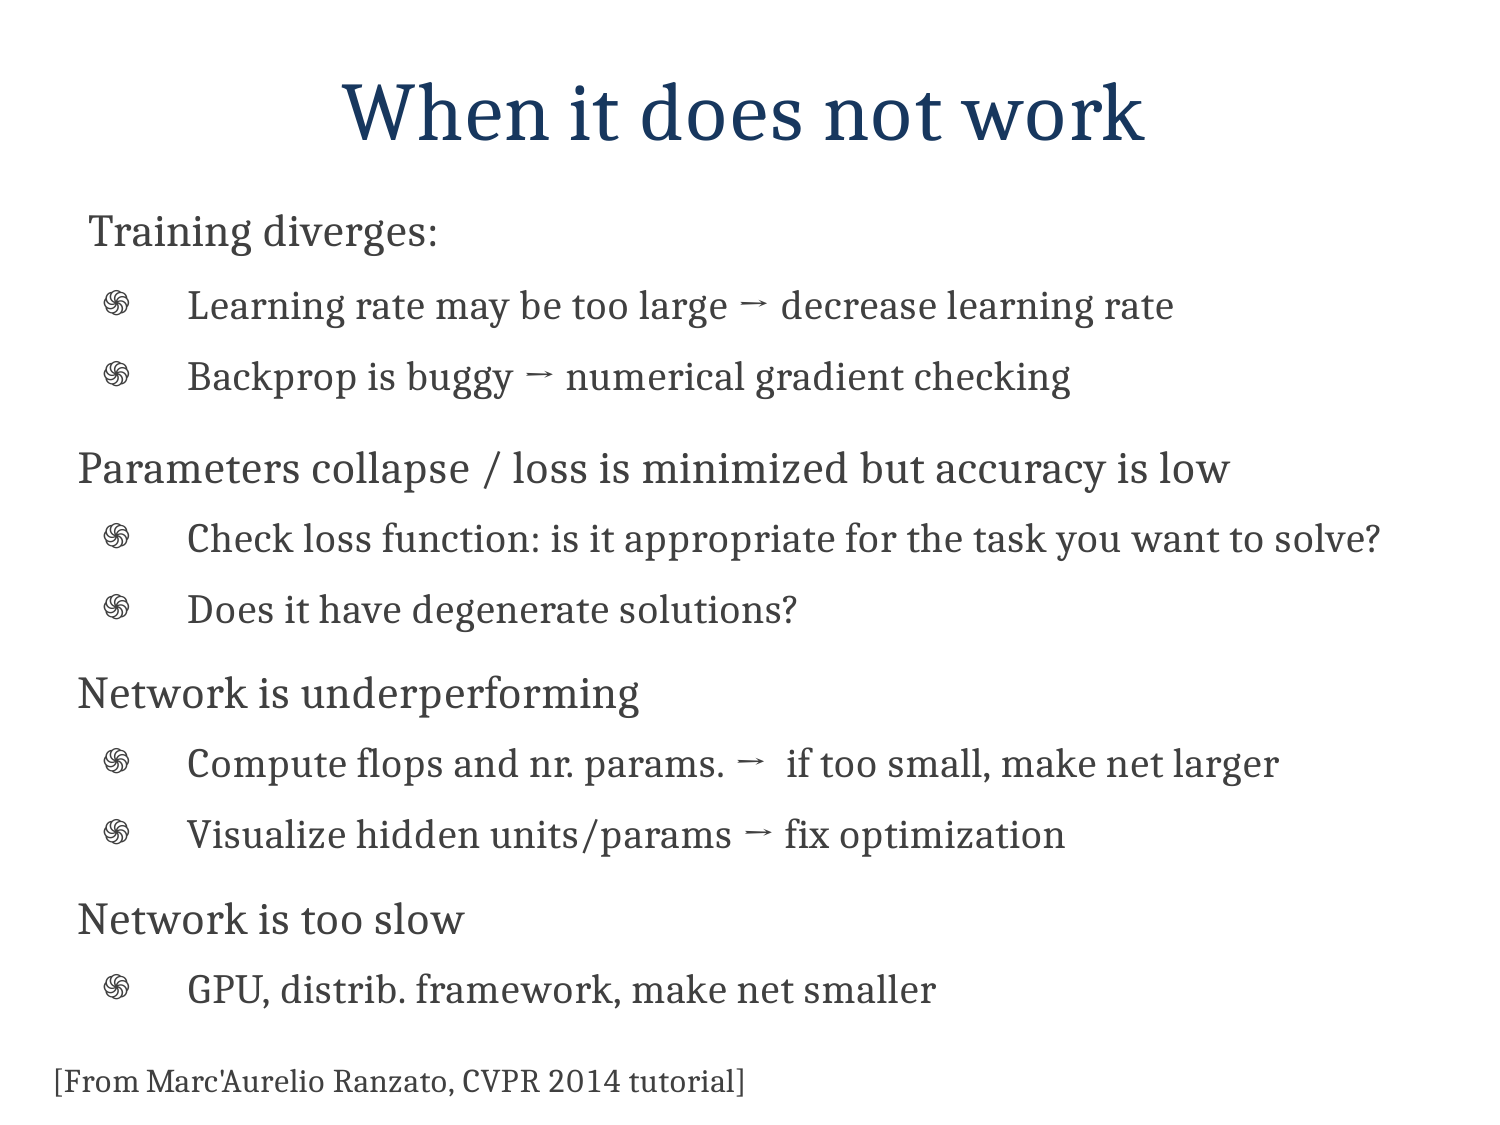

When it does not work
 Training diverges:
Learning rate may be too large → decrease learning rate
Backprop is buggy → numerical gradient checking
Parameters collapse / loss is minimized but accuracy is low
Check loss function: is it appropriate for the task you want to solve?
Does it have degenerate solutions?
Network is underperforming
Compute flops and nr. params. →  if too small, make net larger
Visualize hidden units/params → fix optimization
Network is too slow
GPU, distrib. framework, make net smaller
[From Marc'Aurelio Ranzato, CVPR 2014 tutorial]